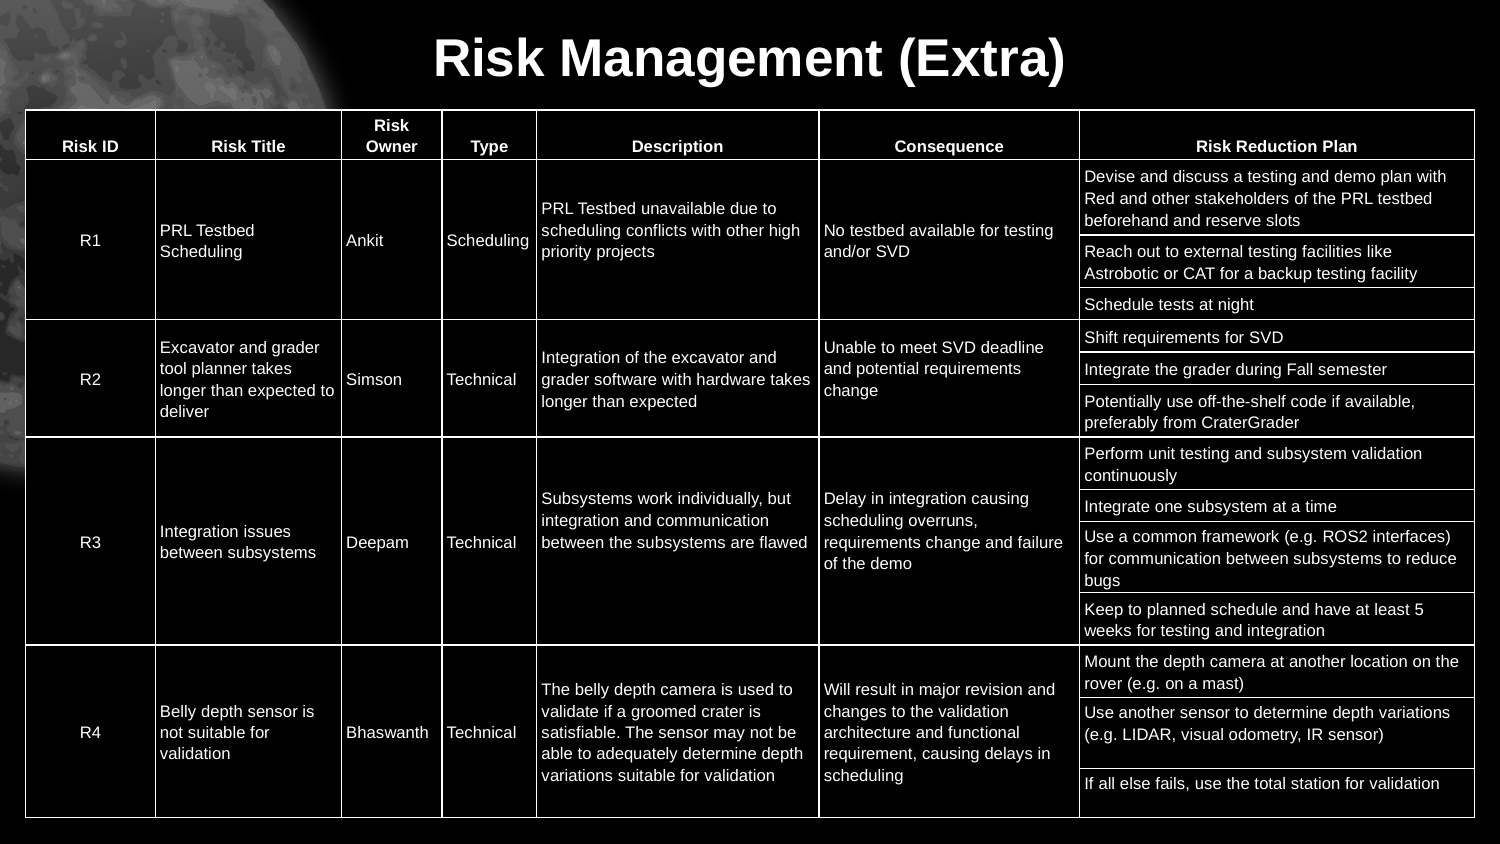

# Risk Management (Extra)
| Risk ID | Risk Title | Risk Owner | Type | Description | Consequence | Risk Reduction Plan |
| --- | --- | --- | --- | --- | --- | --- |
| R1 | PRL Testbed Scheduling | Ankit | Scheduling | PRL Testbed unavailable due to scheduling conflicts with other high priority projects | No testbed available for testing and/or SVD | Devise and discuss a testing and demo plan with Red and other stakeholders of the PRL testbed beforehand and reserve slots |
|  |  |  |  |  |  | Reach out to external testing facilities like Astrobotic or CAT for a backup testing facility |
|  |  |  |  |  |  | Schedule tests at night |
| R2 | Excavator and grader tool planner takes longer than expected to deliver | Simson | Technical | Integration of the excavator and grader software with hardware takes longer than expected | Unable to meet SVD deadline and potential requirements change | Shift requirements for SVD |
|  |  |  |  |  |  | Integrate the grader during Fall semester |
|  |  |  |  |  |  | Potentially use off-the-shelf code if available, preferably from CraterGrader |
| R3 | Integration issues between subsystems | Deepam | Technical | Subsystems work individually, but integration and communication between the subsystems are flawed | Delay in integration causing scheduling overruns, requirements change and failure of the demo | Perform unit testing and subsystem validation continuously |
|  |  |  |  |  |  | Integrate one subsystem at a time |
|  |  |  |  |  |  | Use a common framework (e.g. ROS2 interfaces) for communication between subsystems to reduce bugs |
|  |  |  |  |  |  | Keep to planned schedule and have at least 5 weeks for testing and integration |
| R4 | Belly depth sensor is not suitable for validation | Bhaswanth | Technical | The belly depth camera is used to validate if a groomed crater is satisfiable. The sensor may not be able to adequately determine depth variations suitable for validation | Will result in major revision and changes to the validation architecture and functional requirement, causing delays in scheduling | Mount the depth camera at another location on the rover (e.g. on a mast) |
|  |  |  |  |  |  | Use another sensor to determine depth variations (e.g. LIDAR, visual odometry, IR sensor) |
|  |  |  |  |  |  | If all else fails, use the total station for validation |
79